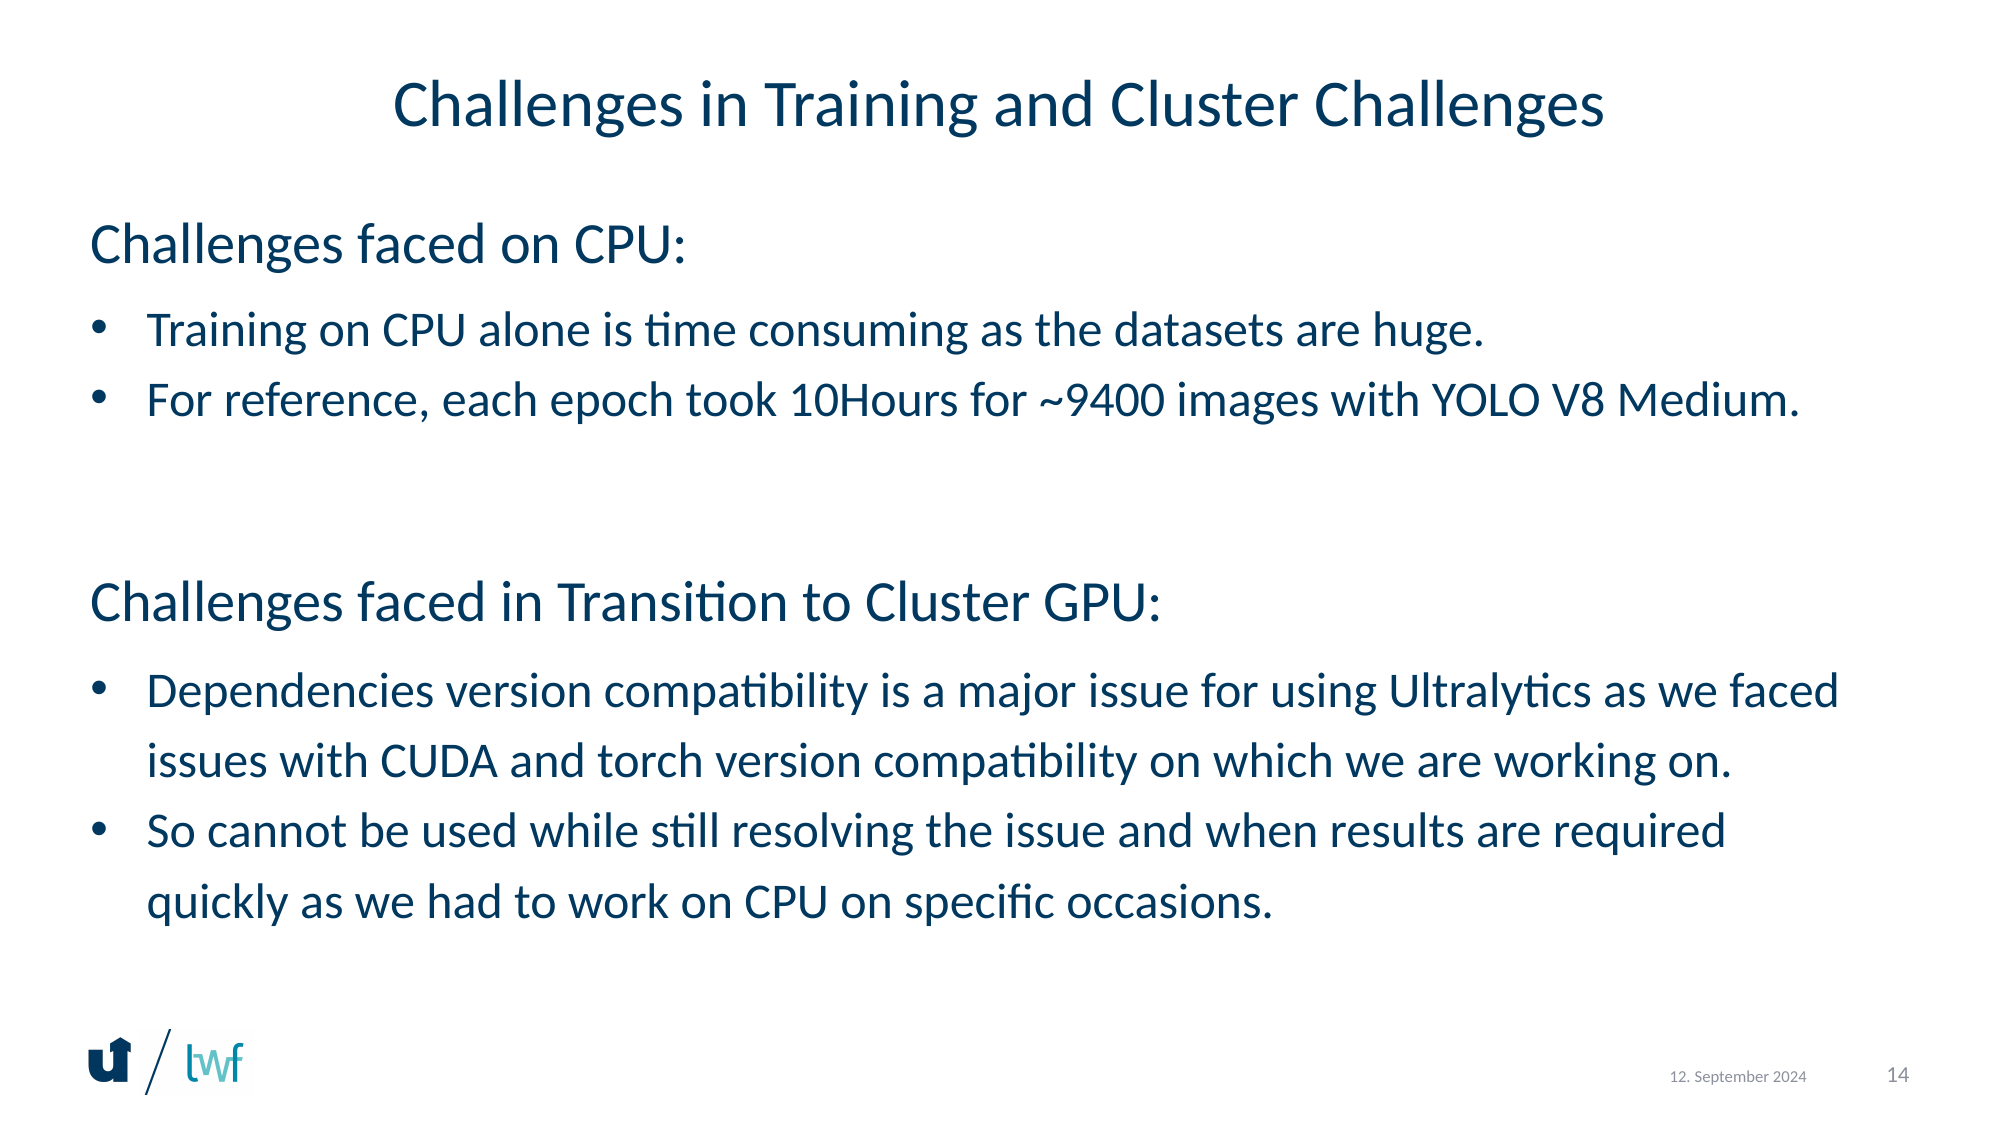

# Challenges in Training and Cluster Challenges
Challenges faced on CPU:
Training on CPU alone is time consuming as the datasets are huge.
For reference, each epoch took 10Hours for ~9400 images with YOLO V8 Medium.
Challenges faced in Transition to Cluster GPU:
Dependencies version compatibility is a major issue for using Ultralytics as we faced issues with CUDA and torch version compatibility on which we are working on.
So cannot be used while still resolving the issue and when results are required quickly as we had to work on CPU on specific occasions.
14
12. September 2024